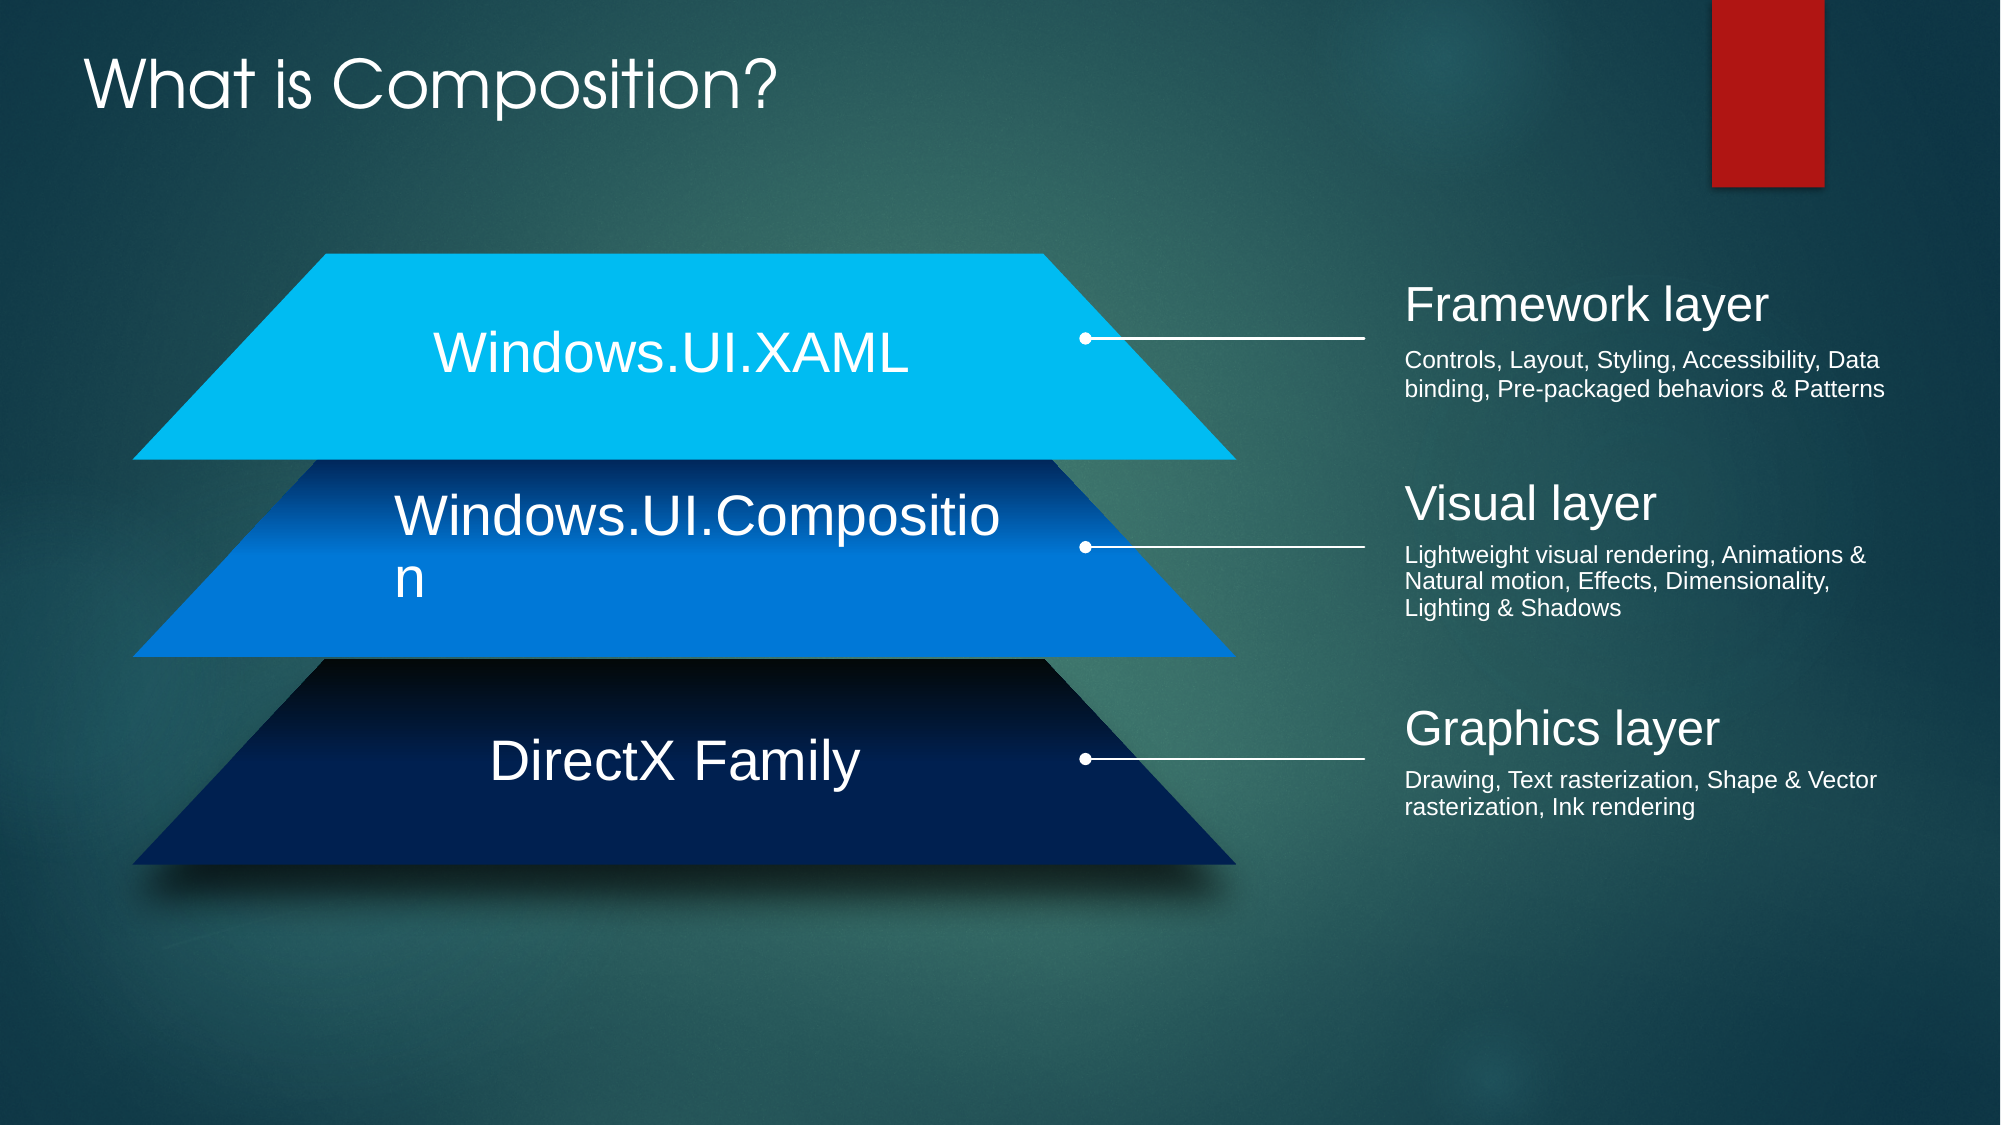

# What is Composition?

Framework layer
Controls, Layout, Styling, Accessibility, Data binding, Pre-packaged behaviors & Patterns
Windows.UI.XAML

Visual layer
Lightweight visual rendering, Animations & Natural motion, Effects, Dimensionality, Lighting & Shadows
Windows.UI.Composition

Graphics layer
Drawing, Text rasterization, Shape & Vector rasterization, Ink rendering
DirectX Family